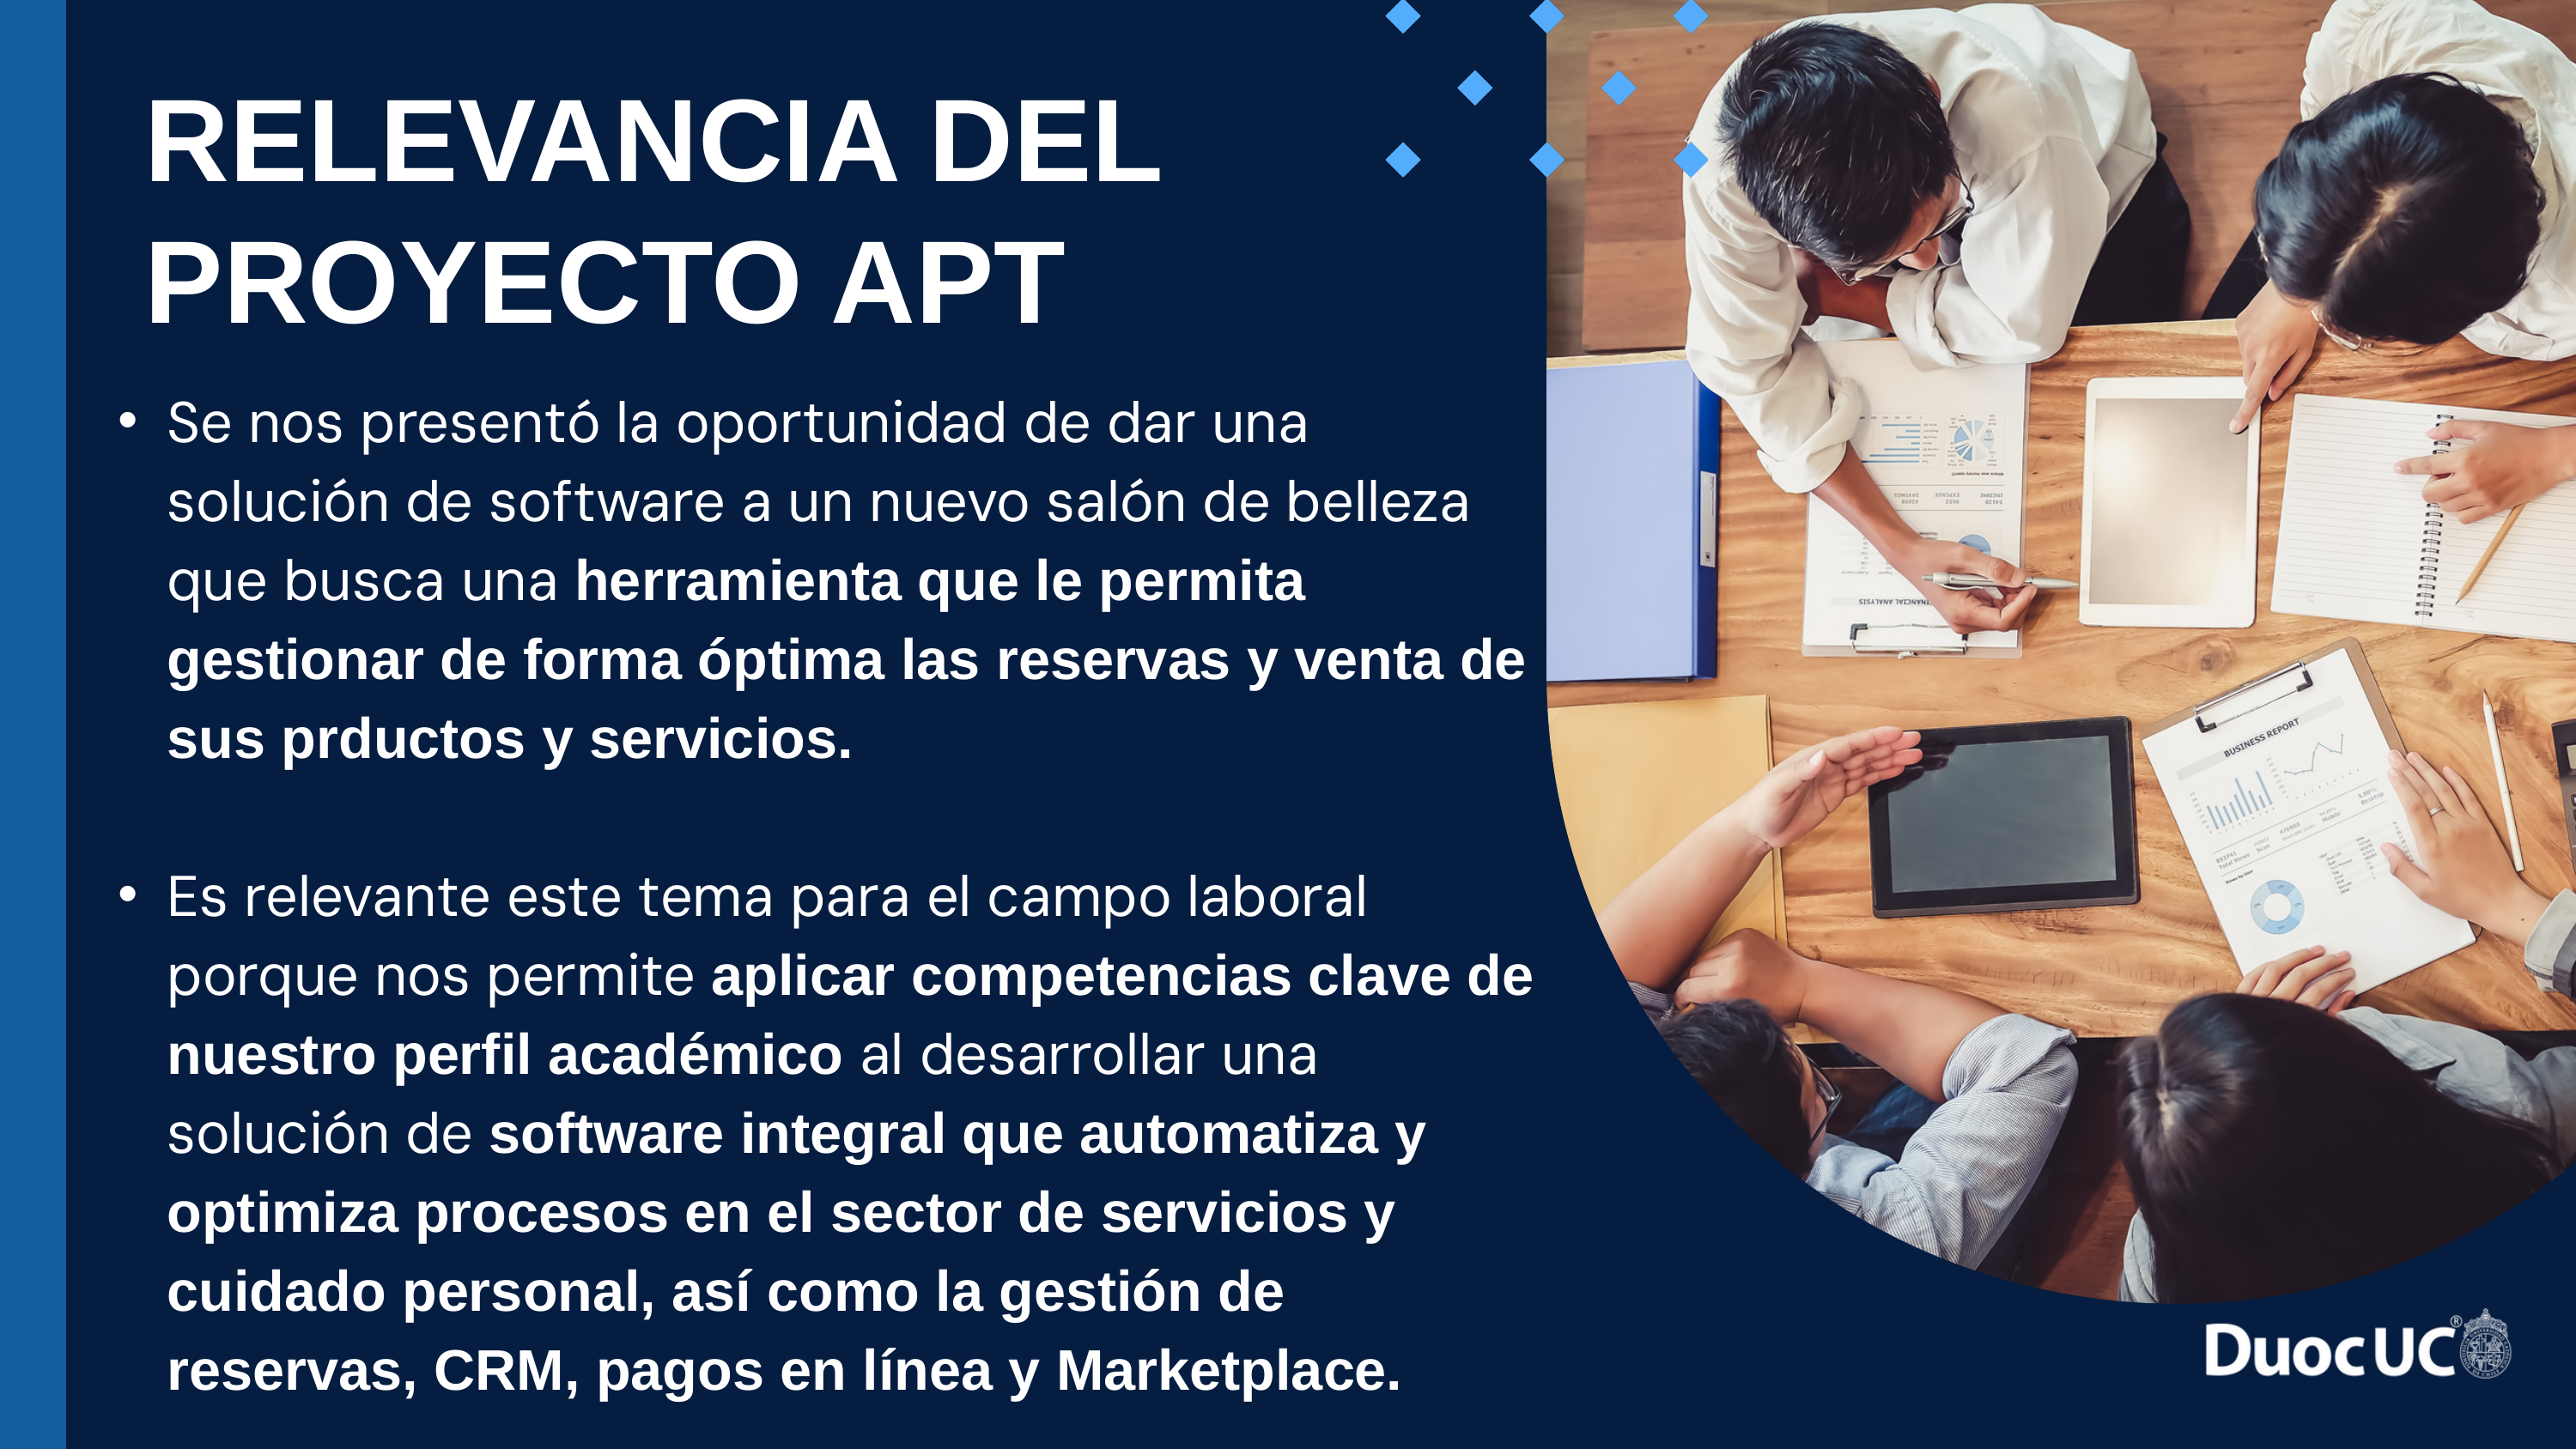

RELEVANCIA DEL PROYECTO APT
Se nos presentó la oportunidad de dar una solución de software a un nuevo salón de belleza que busca una herramienta que le permita gestionar de forma óptima las reservas y venta de sus prductos y servicios. ​

Es relevante este tema para el campo laboral porque nos permite aplicar competencias clave de nuestro perfil académico al desarrollar una solución de software integral que automatiza y optimiza procesos en el sector de servicios y cuidado personal, así como la gestión de reservas, CRM, pagos en línea y Marketplace. ​